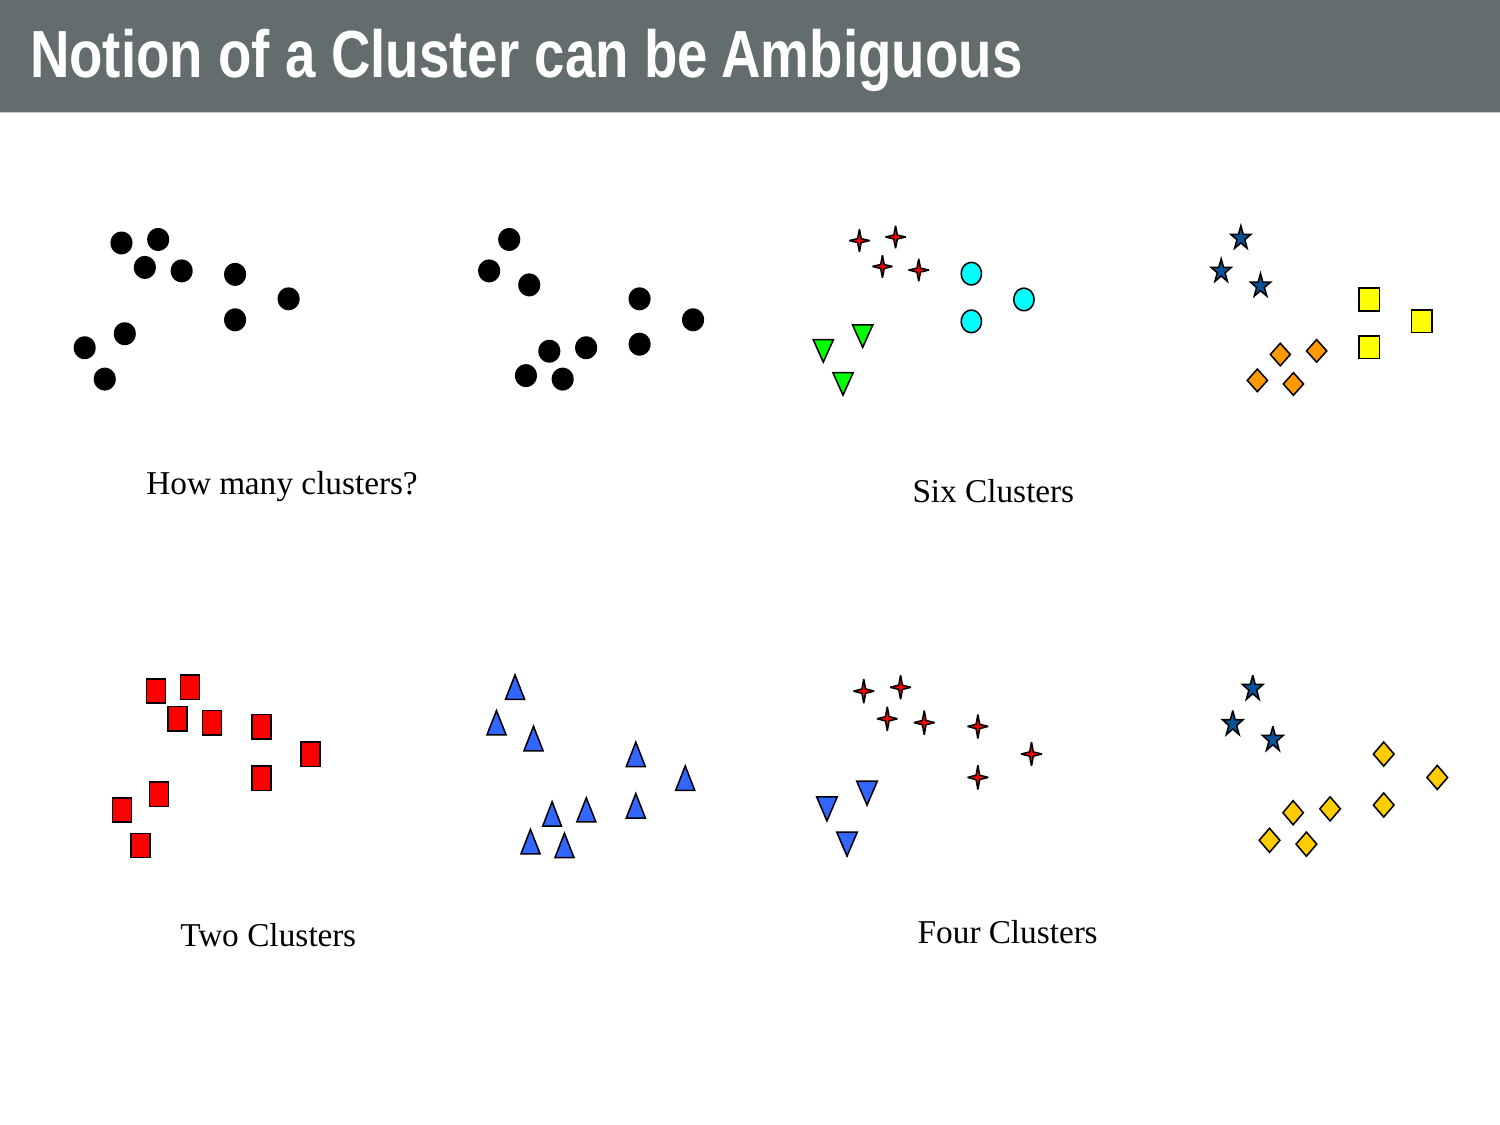

# Notion of a Cluster can be Ambiguous

Six Clusters

How many clusters?

Two Clusters

Four Clusters